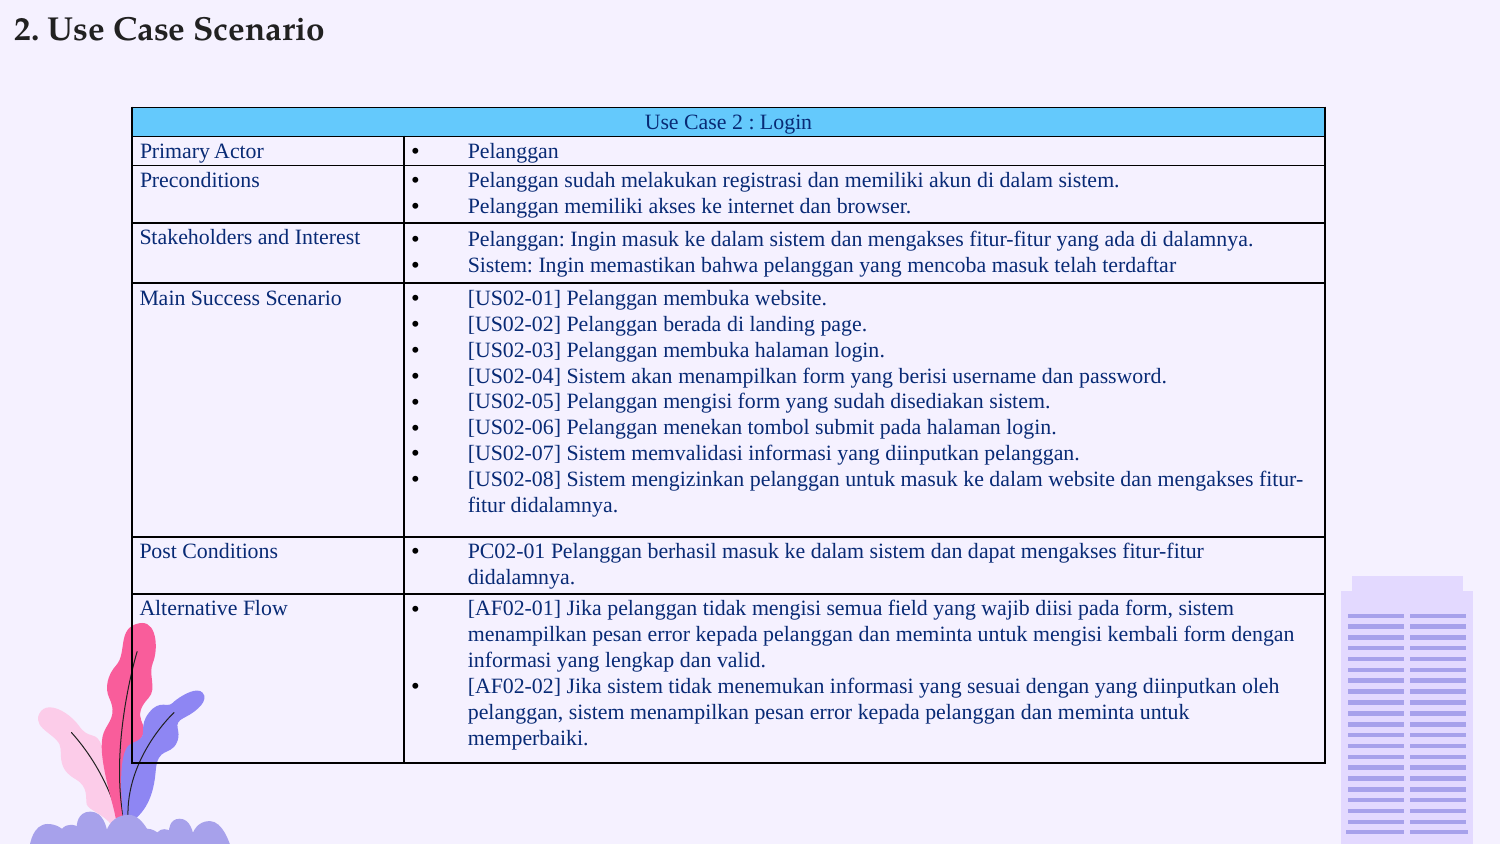

2. Use Case Scenario
| Use Case 2 : Login |  |
| --- | --- |
| Primary Actor | Pelanggan |
| Preconditions | Pelanggan sudah melakukan registrasi dan memiliki akun di dalam sistem. Pelanggan memiliki akses ke internet dan browser. |
| Stakeholders and Interest | Pelanggan: Ingin masuk ke dalam sistem dan mengakses fitur-fitur yang ada di dalamnya. Sistem: Ingin memastikan bahwa pelanggan yang mencoba masuk telah terdaftar |
| Main Success Scenario | [US02-01] Pelanggan membuka website. [US02-02] Pelanggan berada di landing page. [US02-03] Pelanggan membuka halaman login. [US02-04] Sistem akan menampilkan form yang berisi username dan password. [US02-05] Pelanggan mengisi form yang sudah disediakan sistem. [US02-06] Pelanggan menekan tombol submit pada halaman login. [US02-07] Sistem memvalidasi informasi yang diinputkan pelanggan. [US02-08] Sistem mengizinkan pelanggan untuk masuk ke dalam website dan mengakses fitur-fitur didalamnya. |
| Post Conditions | PC02-01 Pelanggan berhasil masuk ke dalam sistem dan dapat mengakses fitur-fitur didalamnya. |
| Alternative Flow | [AF02-01] Jika pelanggan tidak mengisi semua field yang wajib diisi pada form, sistem menampilkan pesan error kepada pelanggan dan meminta untuk mengisi kembali form dengan informasi yang lengkap dan valid. [AF02-02] Jika sistem tidak menemukan informasi yang sesuai dengan yang diinputkan oleh pelanggan, sistem menampilkan pesan error kepada pelanggan dan meminta untuk memperbaiki. |